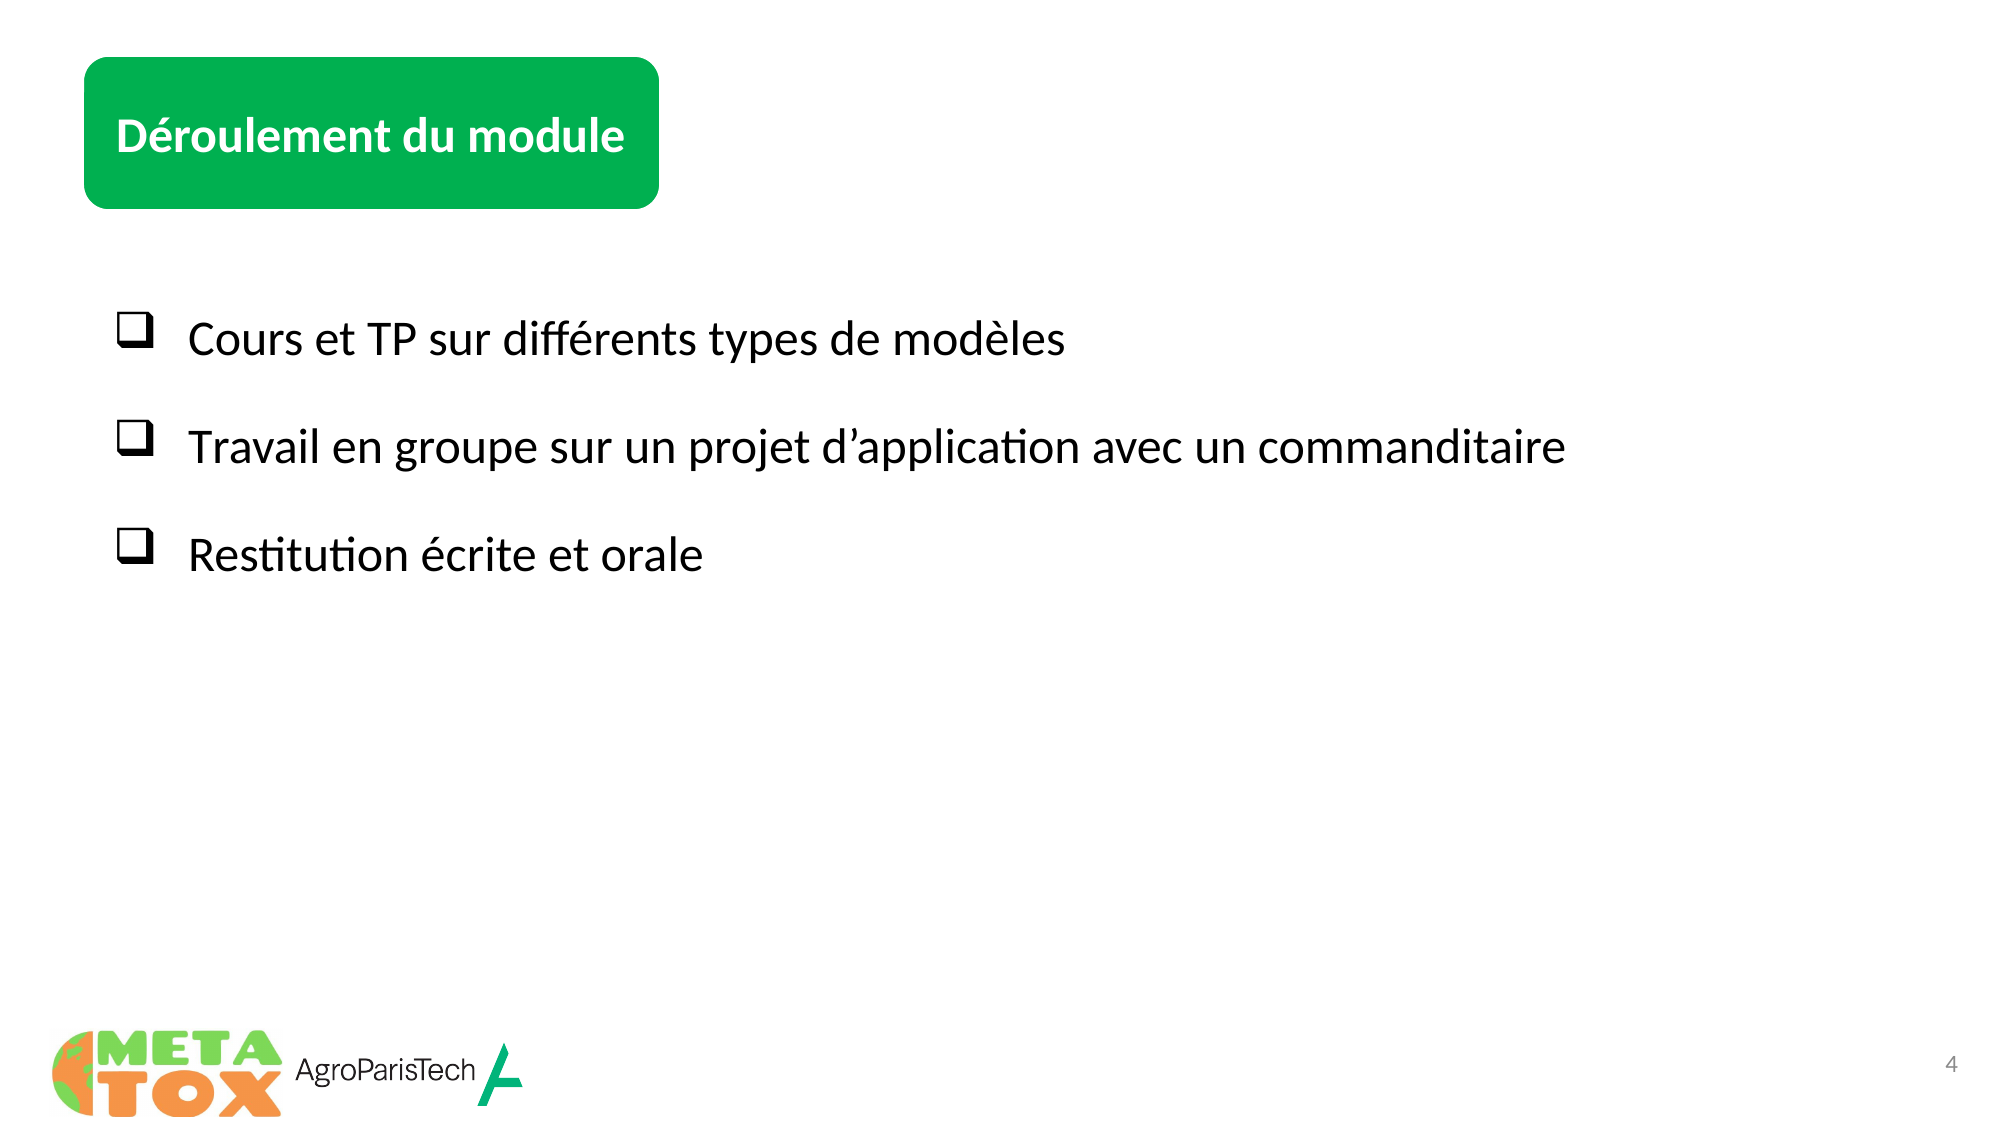

Déroulement du module
Cours et TP sur différents types de modèles

Travail en groupe sur un projet d’application avec un commanditaire

Restitution écrite et orale
4